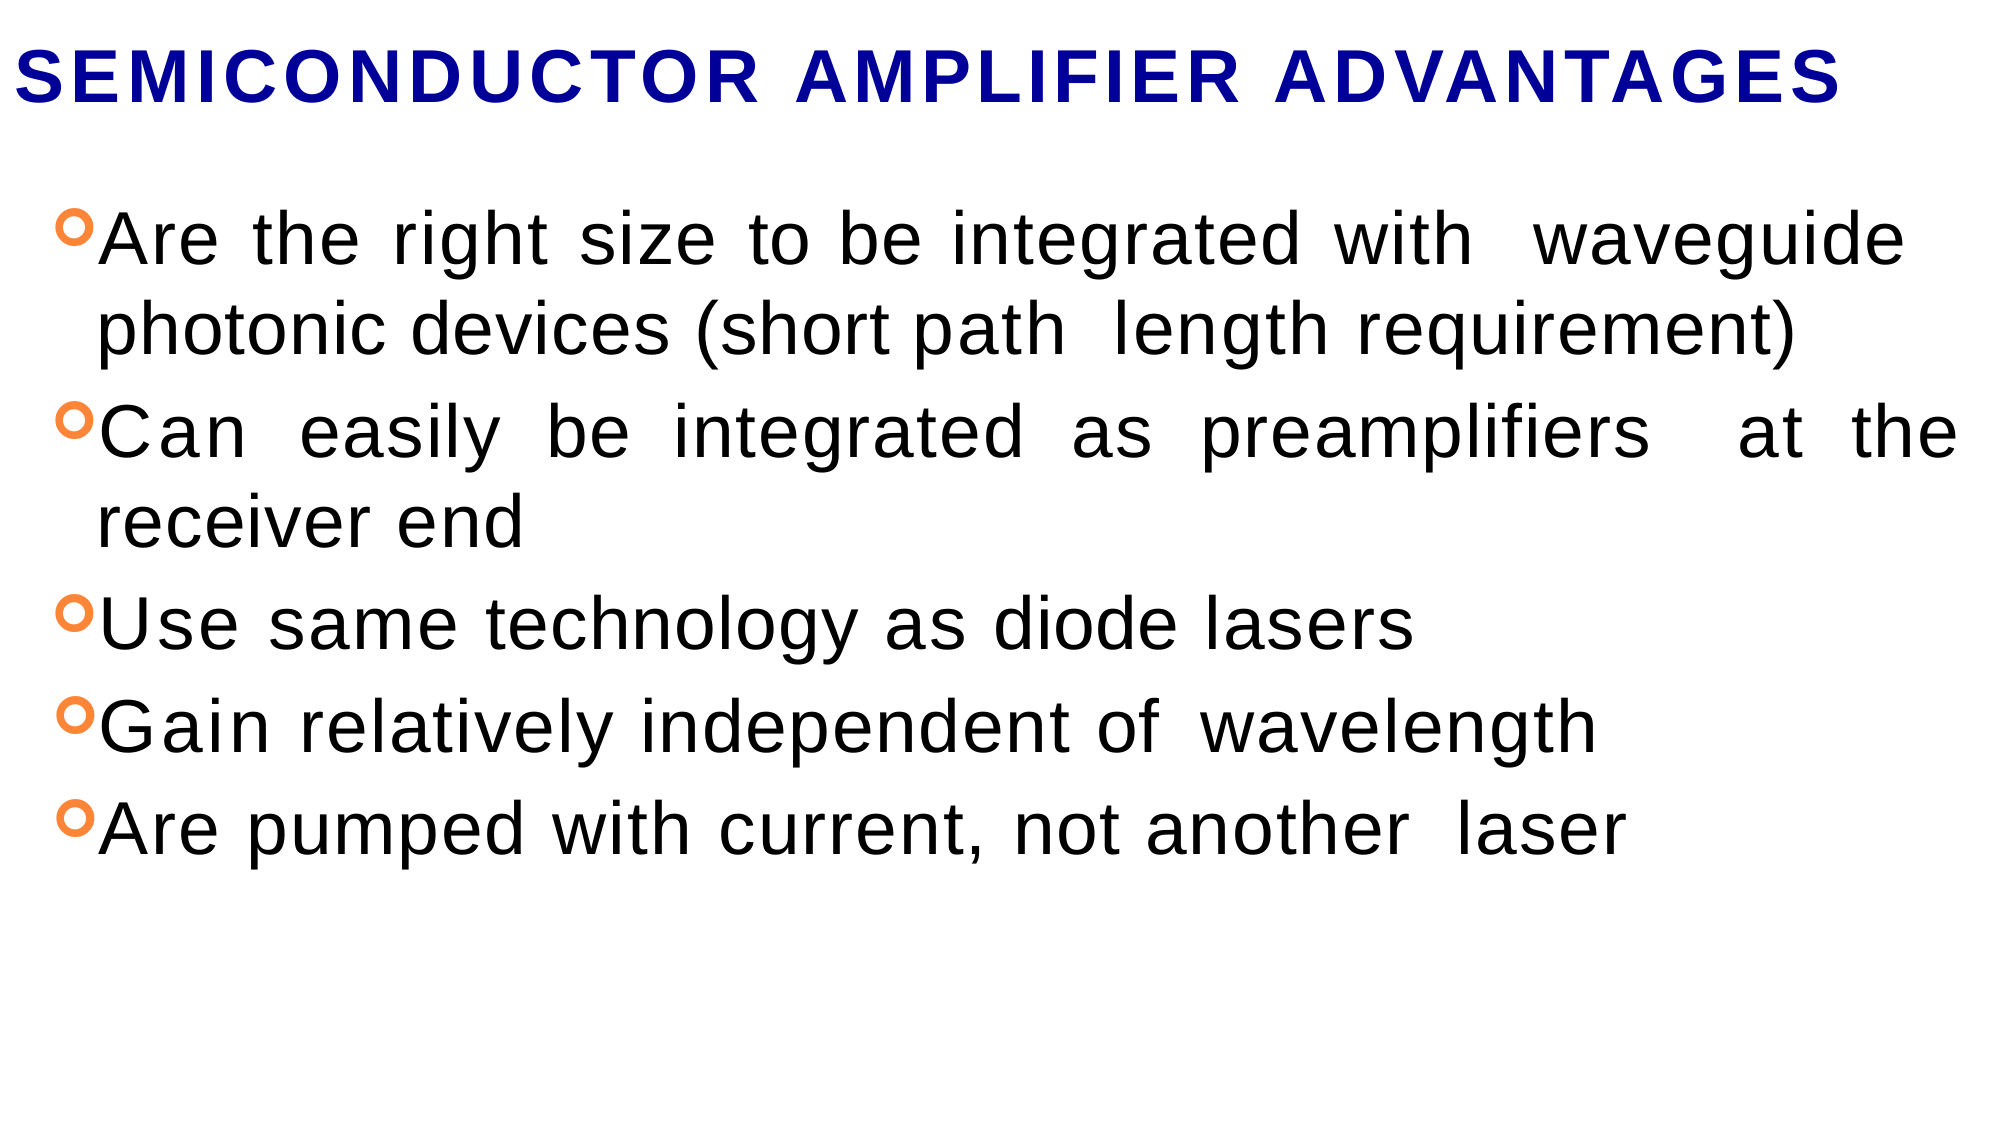

# SEMICONDUCTOR AMPLIFIER ADVANTAGES
Are the right size to be integrated with  waveguide photonic devices (short path  length requirement)
Can easily be integrated as preamplifiers  at the receiver end
Use same technology as diode lasers
Gain relatively independent of  wavelength
Are pumped with current, not another  laser